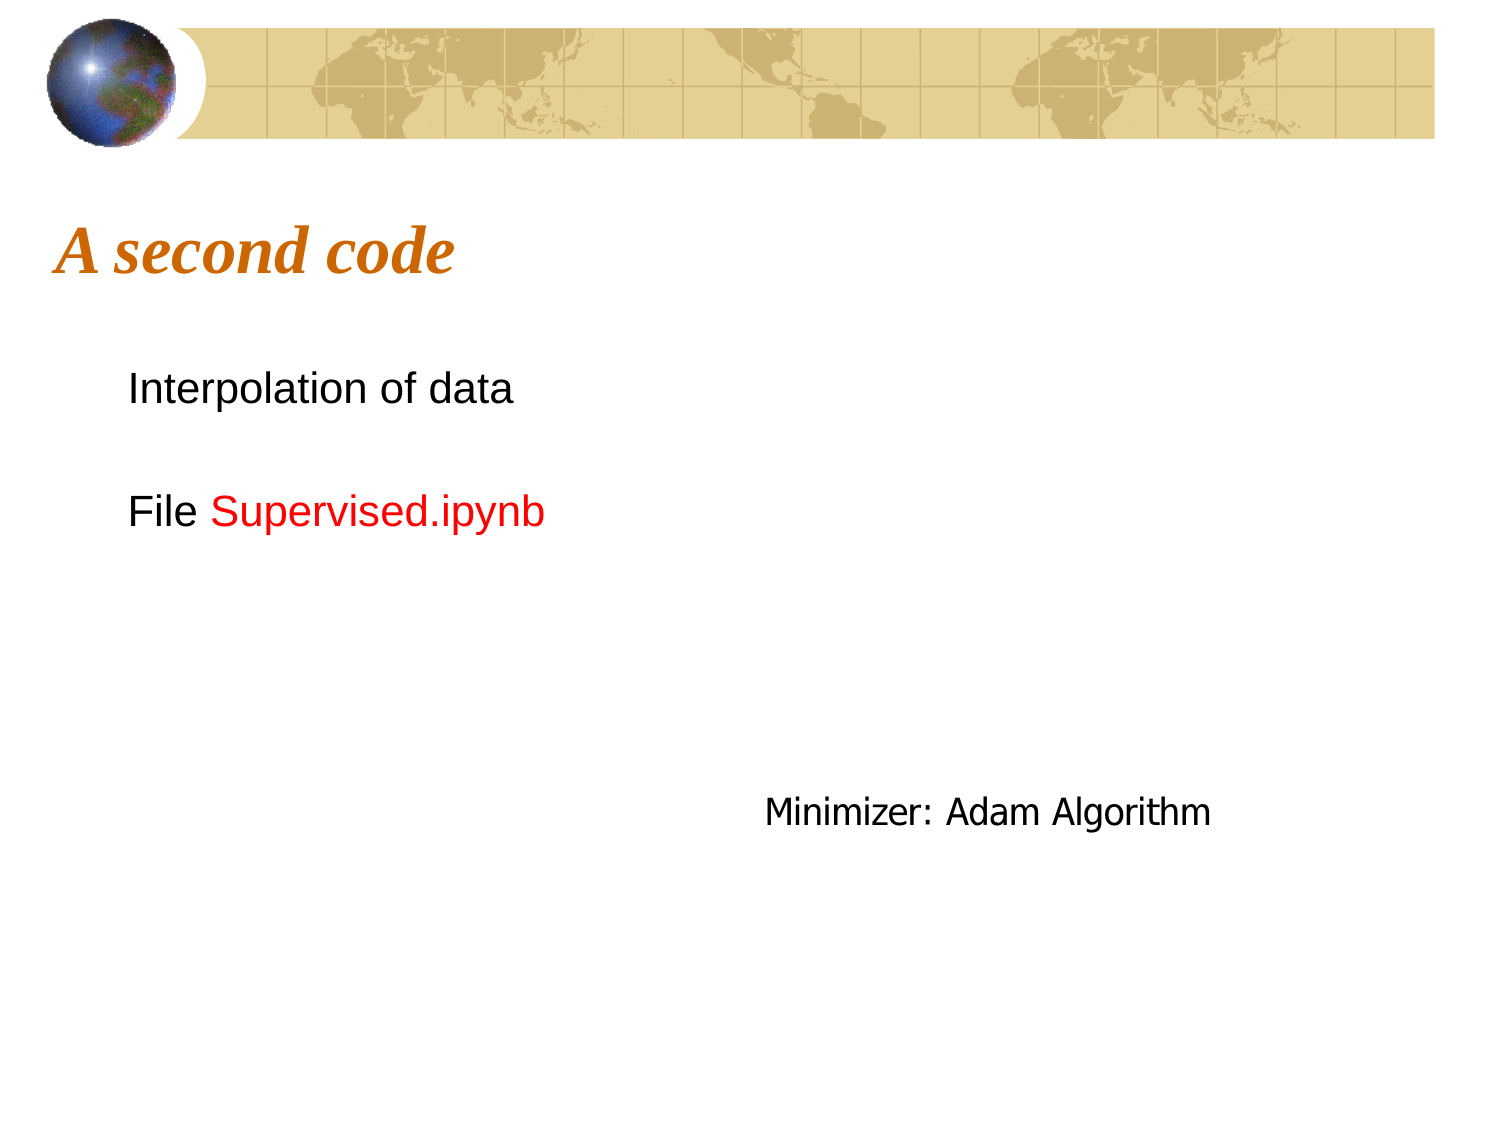

# A second code
Interpolation of data

File Supervised.ipynb
Minimizer: Adam Algorithm